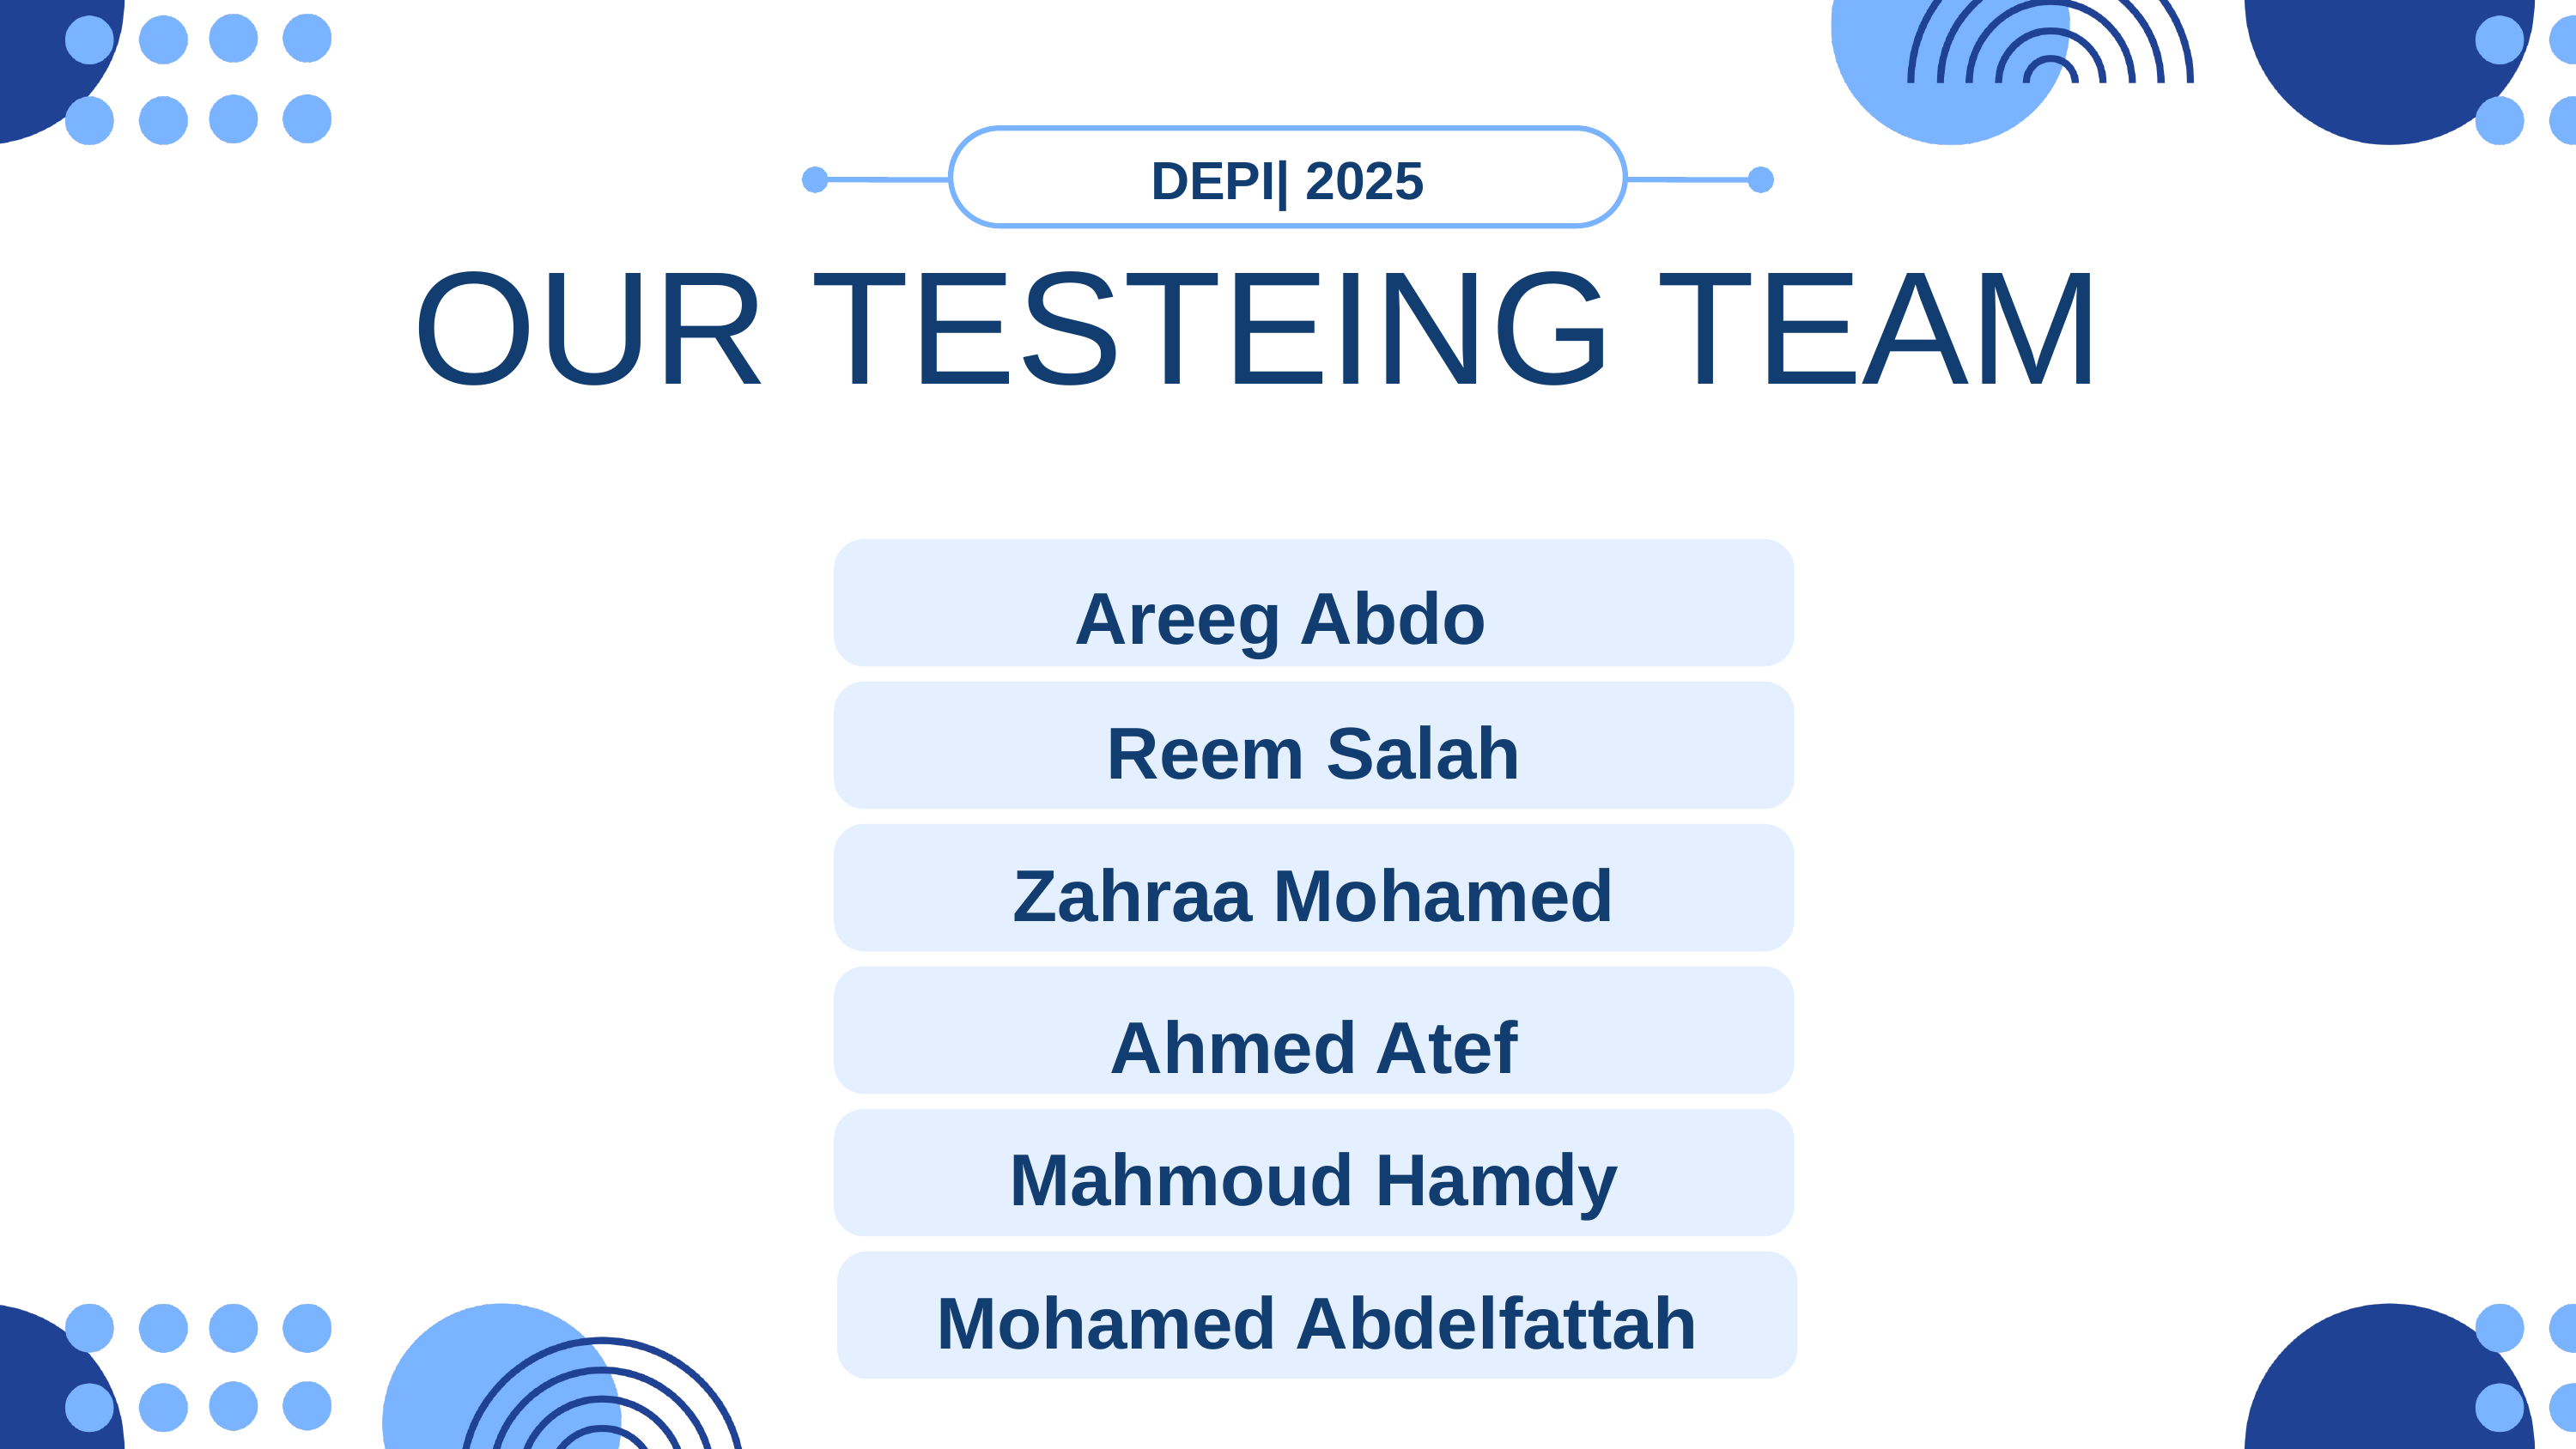

DEPI| 2025

OUR TESTEING TEAM

Areeg Abdo

Reem Salah

Zahraa Mohamed

Ahmed Atef

Mahmoud Hamdy

Mohamed Abdelfattah